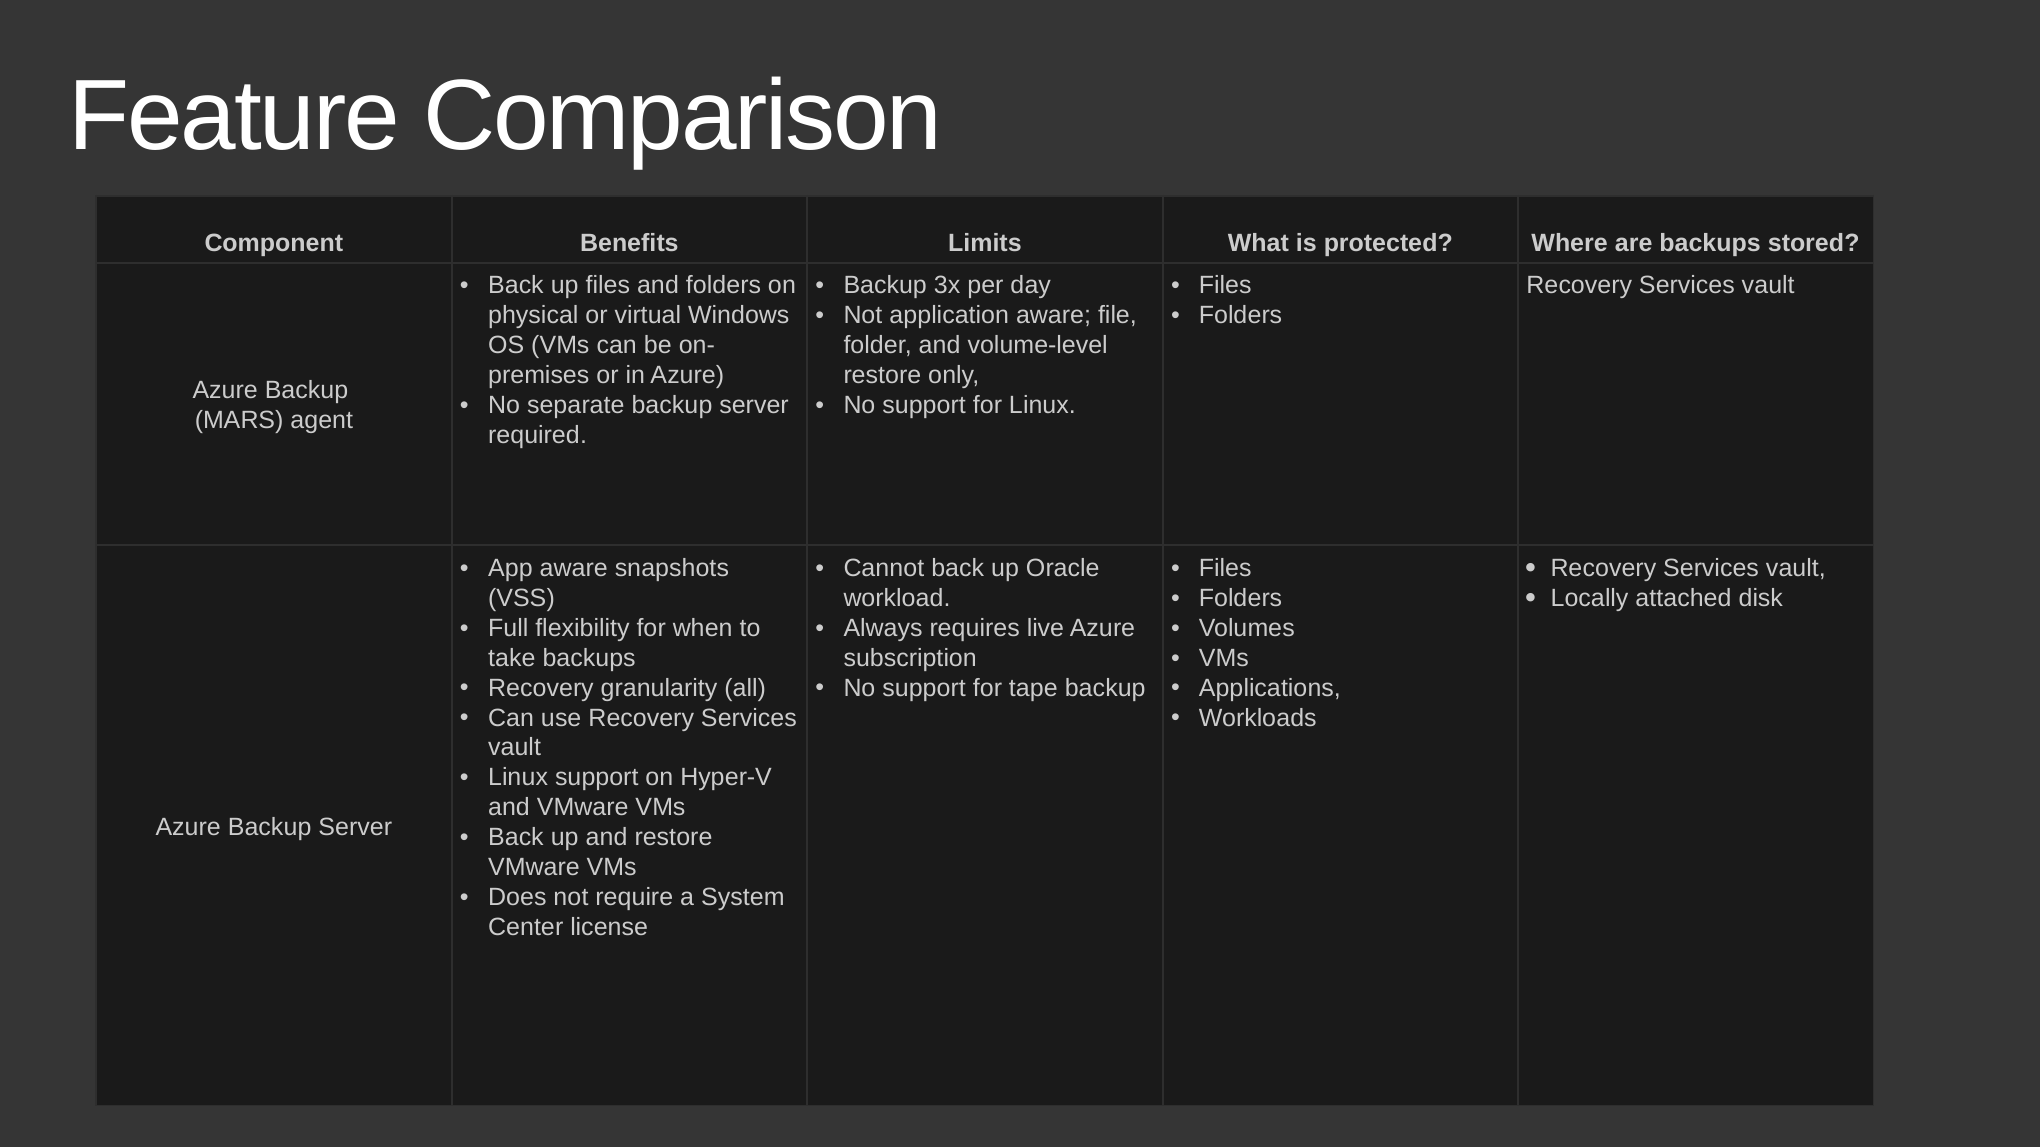

# Feature Comparison
| Component | Benefits | Limits | What is protected? | Where are backups stored? |
| --- | --- | --- | --- | --- |
| Azure Backup (MARS) agent | Back up files and folders on physical or virtual Windows OS (VMs can be on-premises or in Azure) No separate backup server required. | Backup 3x per day Not application aware; file, folder, and volume-level restore only, No support for Linux. | Files Folders | Recovery Services vault |
| Azure Backup Server | App aware snapshots (VSS) Full flexibility for when to take backups Recovery granularity (all) Can use Recovery Services vault Linux support on Hyper-V and VMware VMs Back up and restore VMware VMs Does not require a System Center license | Cannot back up Oracle workload. Always requires live Azure subscription No support for tape backup | Files Folders Volumes VMs Applications, Workloads | • Recovery Services vault, • Locally attached disk |